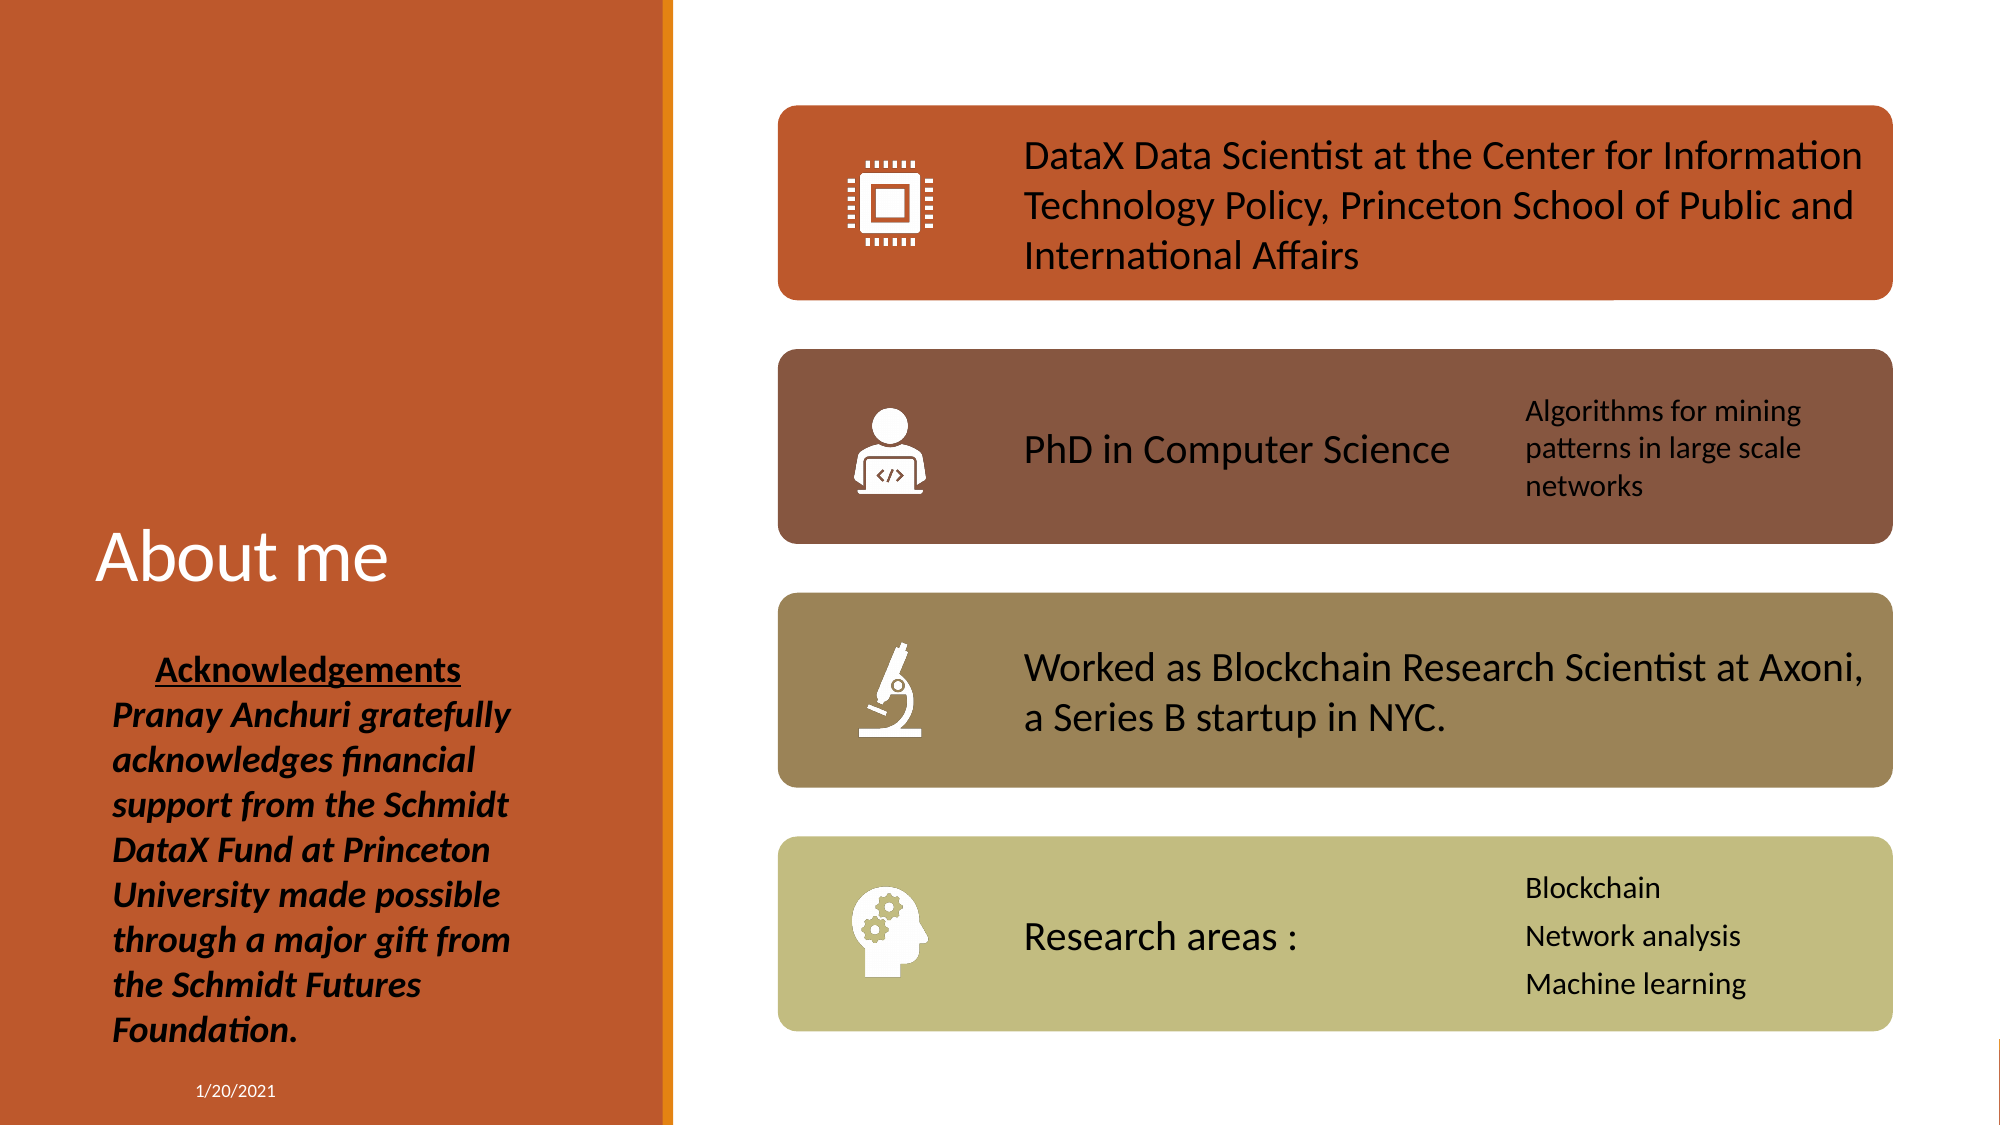

# About me
DataX Data Scientist at the Center for Information Technology Policy, Princeton School of Public and International Affairs
PhD in Computer Science
Algorithms for mining patterns in large scale networks
Worked as Blockchain Research Scientist at Axoni, a Series B startup in NYC.
Research areas :
Blockchain
Network analysis
Machine learning
     Acknowledgements Pranay Anchuri gratefully acknowledges financial support from the Schmidt DataX Fund at Princeton University made possible through a major gift from the Schmidt Futures Foundation.
1/20/2021
Introduction to Bitcoin, Winter session 2021, Princeton University
2